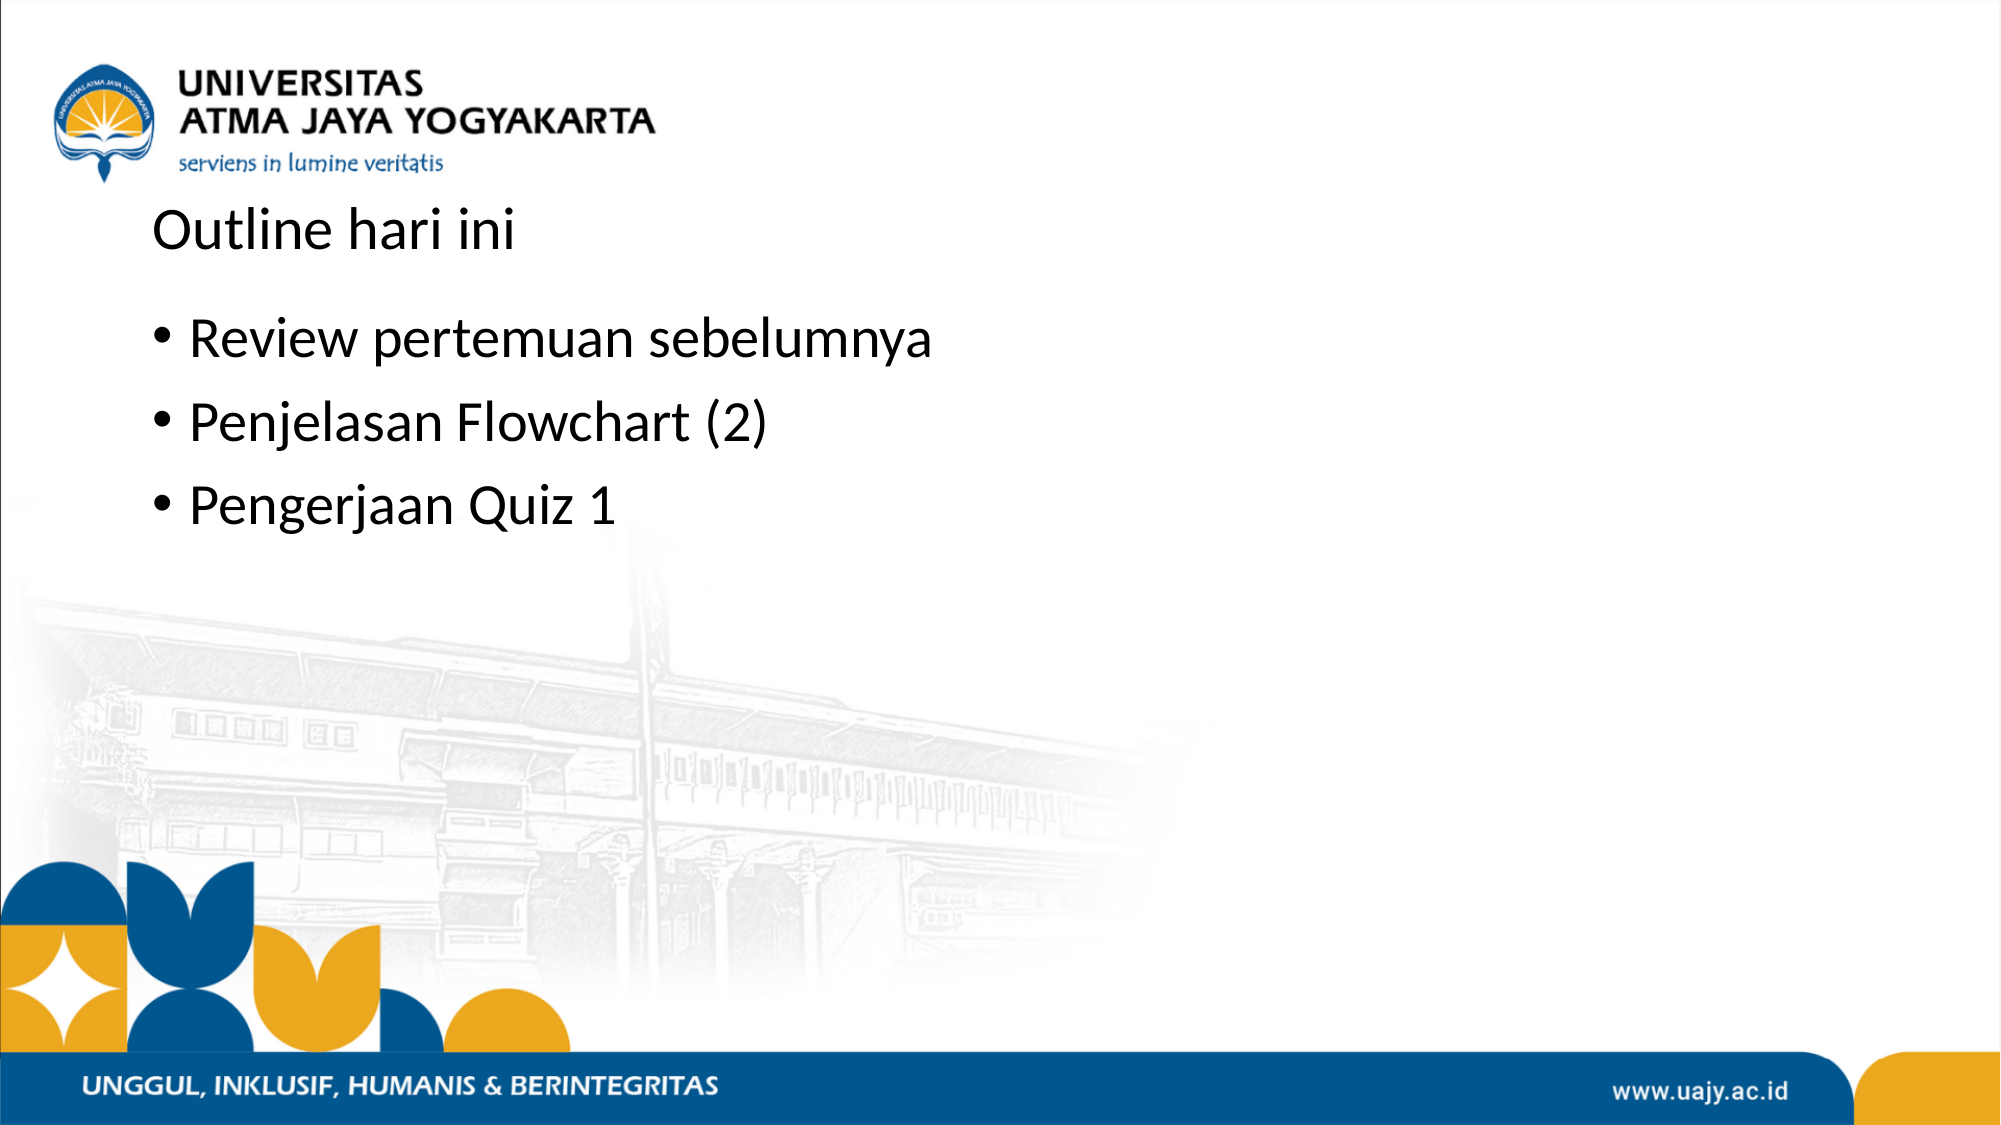

# Outline hari ini
Review pertemuan sebelumnya
Penjelasan Flowchart (2)
Pengerjaan Quiz 1